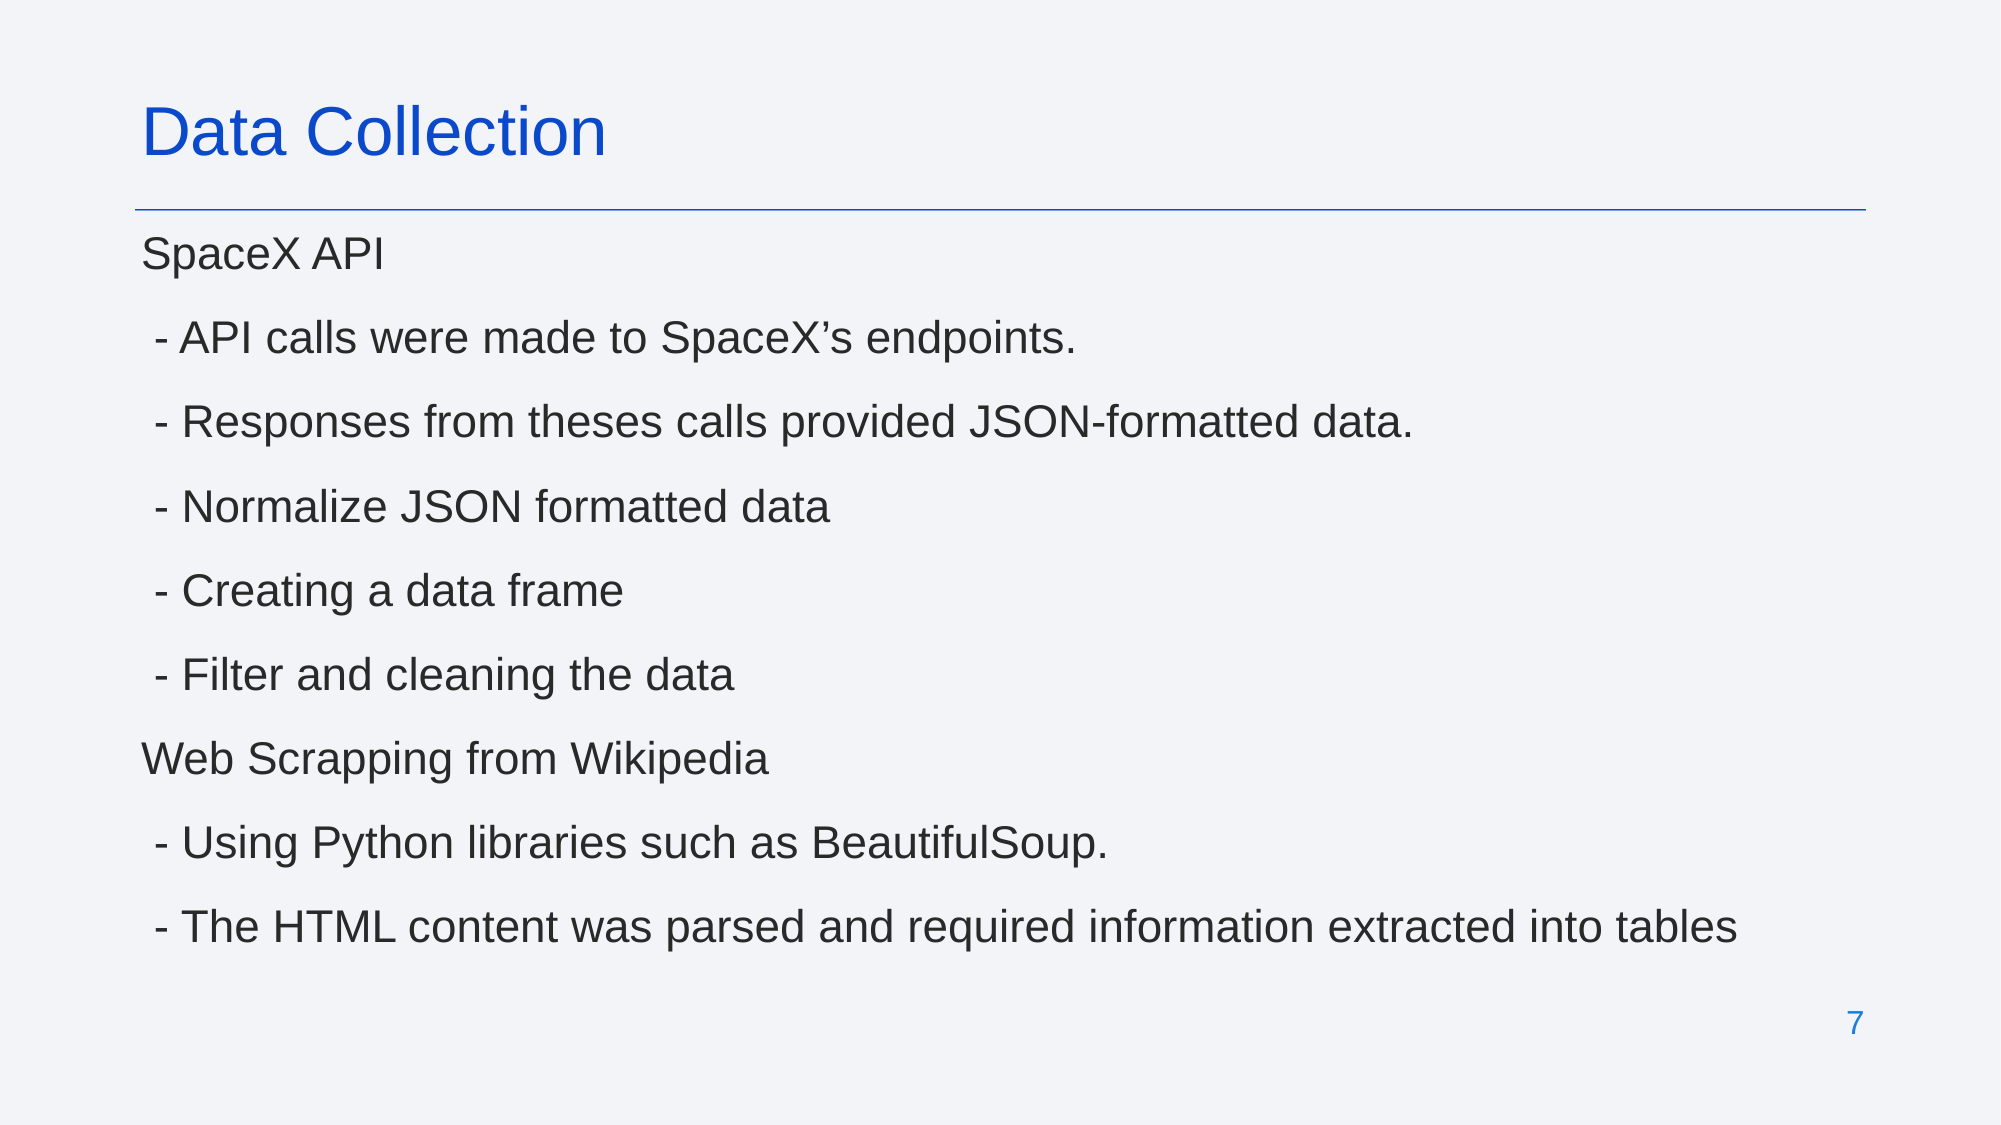

Data Collection
SpaceX API
 - API calls were made to SpaceX’s endpoints.
 - Responses from theses calls provided JSON-formatted data.
 - Normalize JSON formatted data
 - Creating a data frame
 - Filter and cleaning the data
Web Scrapping from Wikipedia
 - Using Python libraries such as BeautifulSoup.
 - The HTML content was parsed and required information extracted into tables
7